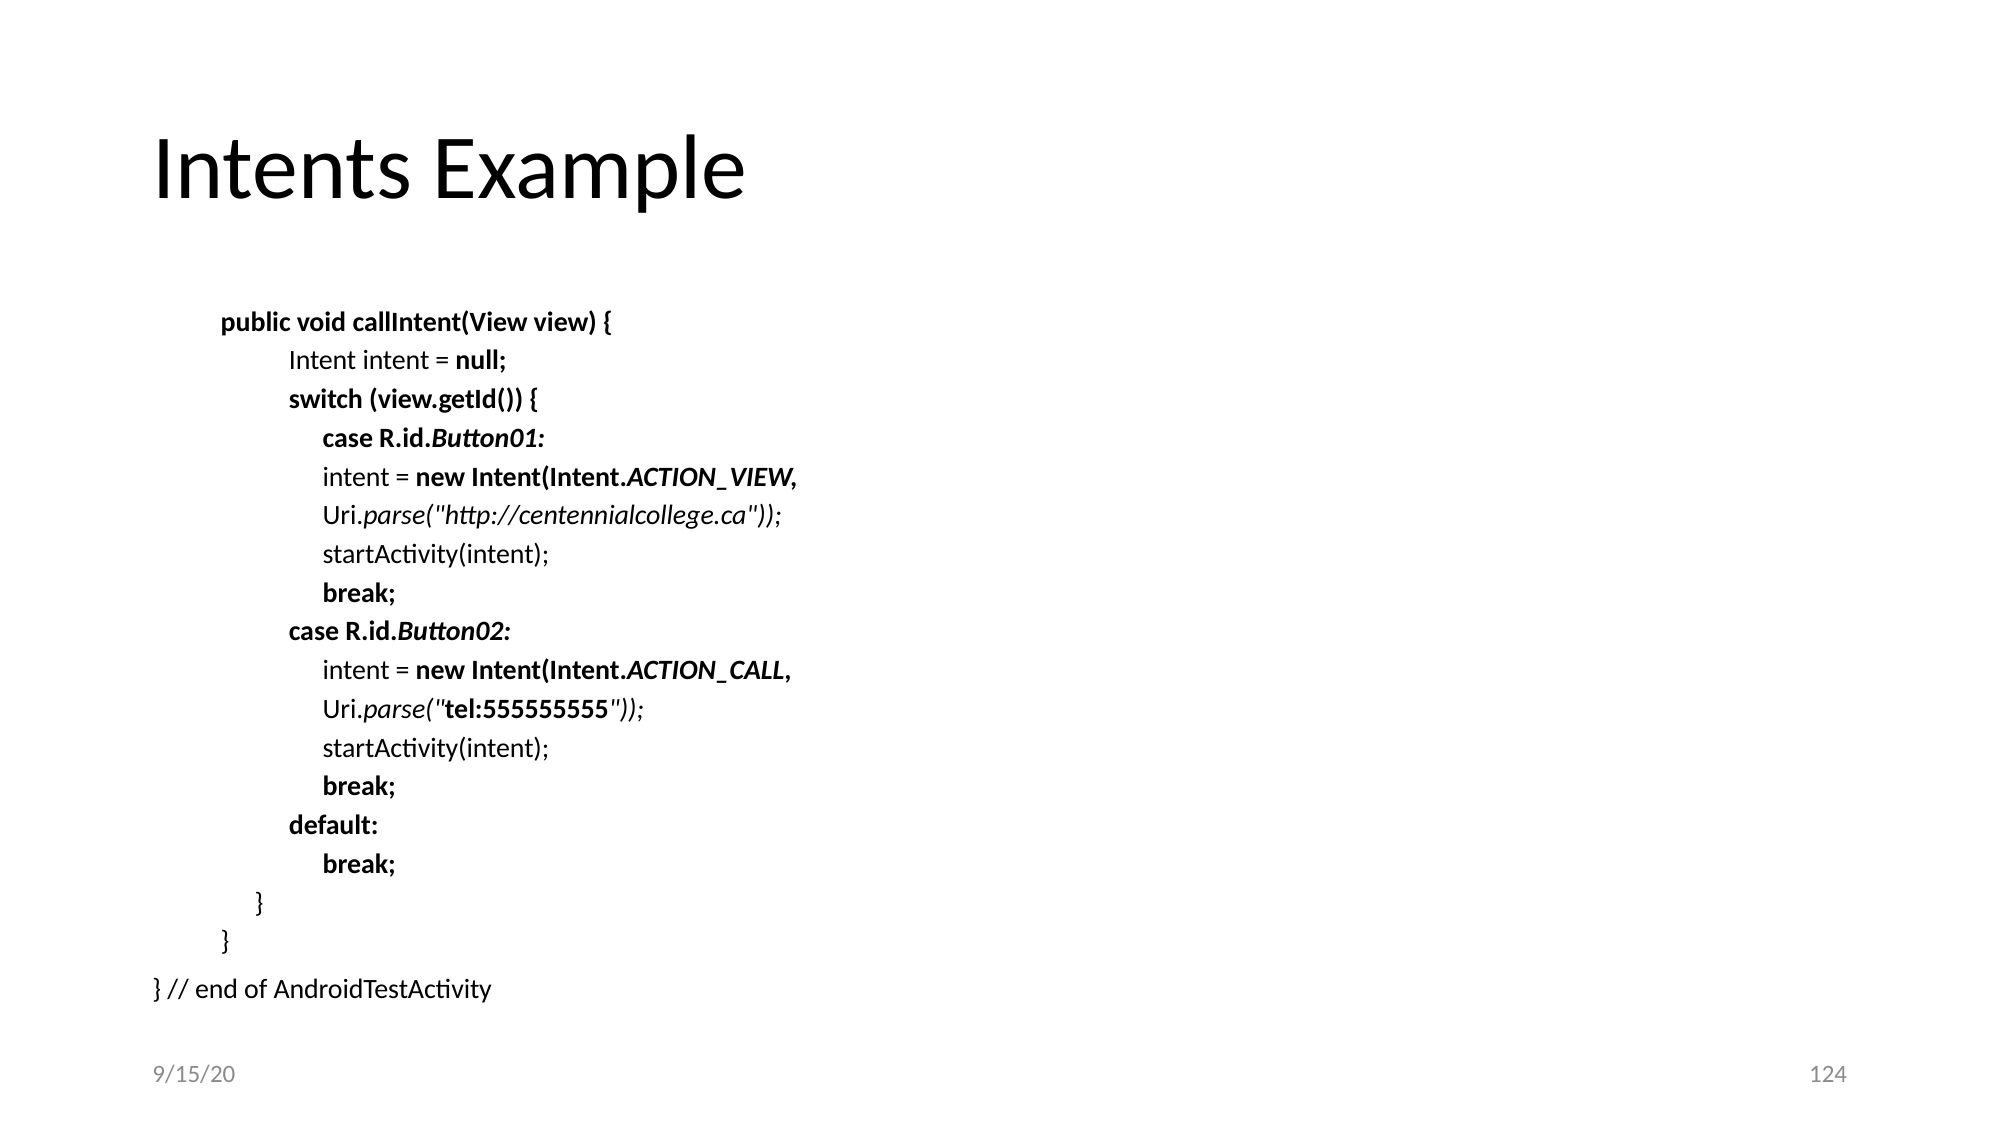

# Intents Example
public void callIntent(View view) {
Intent intent = null;
switch (view.getId()) {
	case R.id.Button01:
	intent = new Intent(Intent.ACTION_VIEW,
	Uri.parse("http://centennialcollege.ca"));
	startActivity(intent);
	break;
case R.id.Button02:
	intent = new Intent(Intent.ACTION_CALL,
	Uri.parse("tel:555555555"));
	startActivity(intent);
	break;
default:
	break;
	}
}
} // end of AndroidTestActivity

9/15/20
124